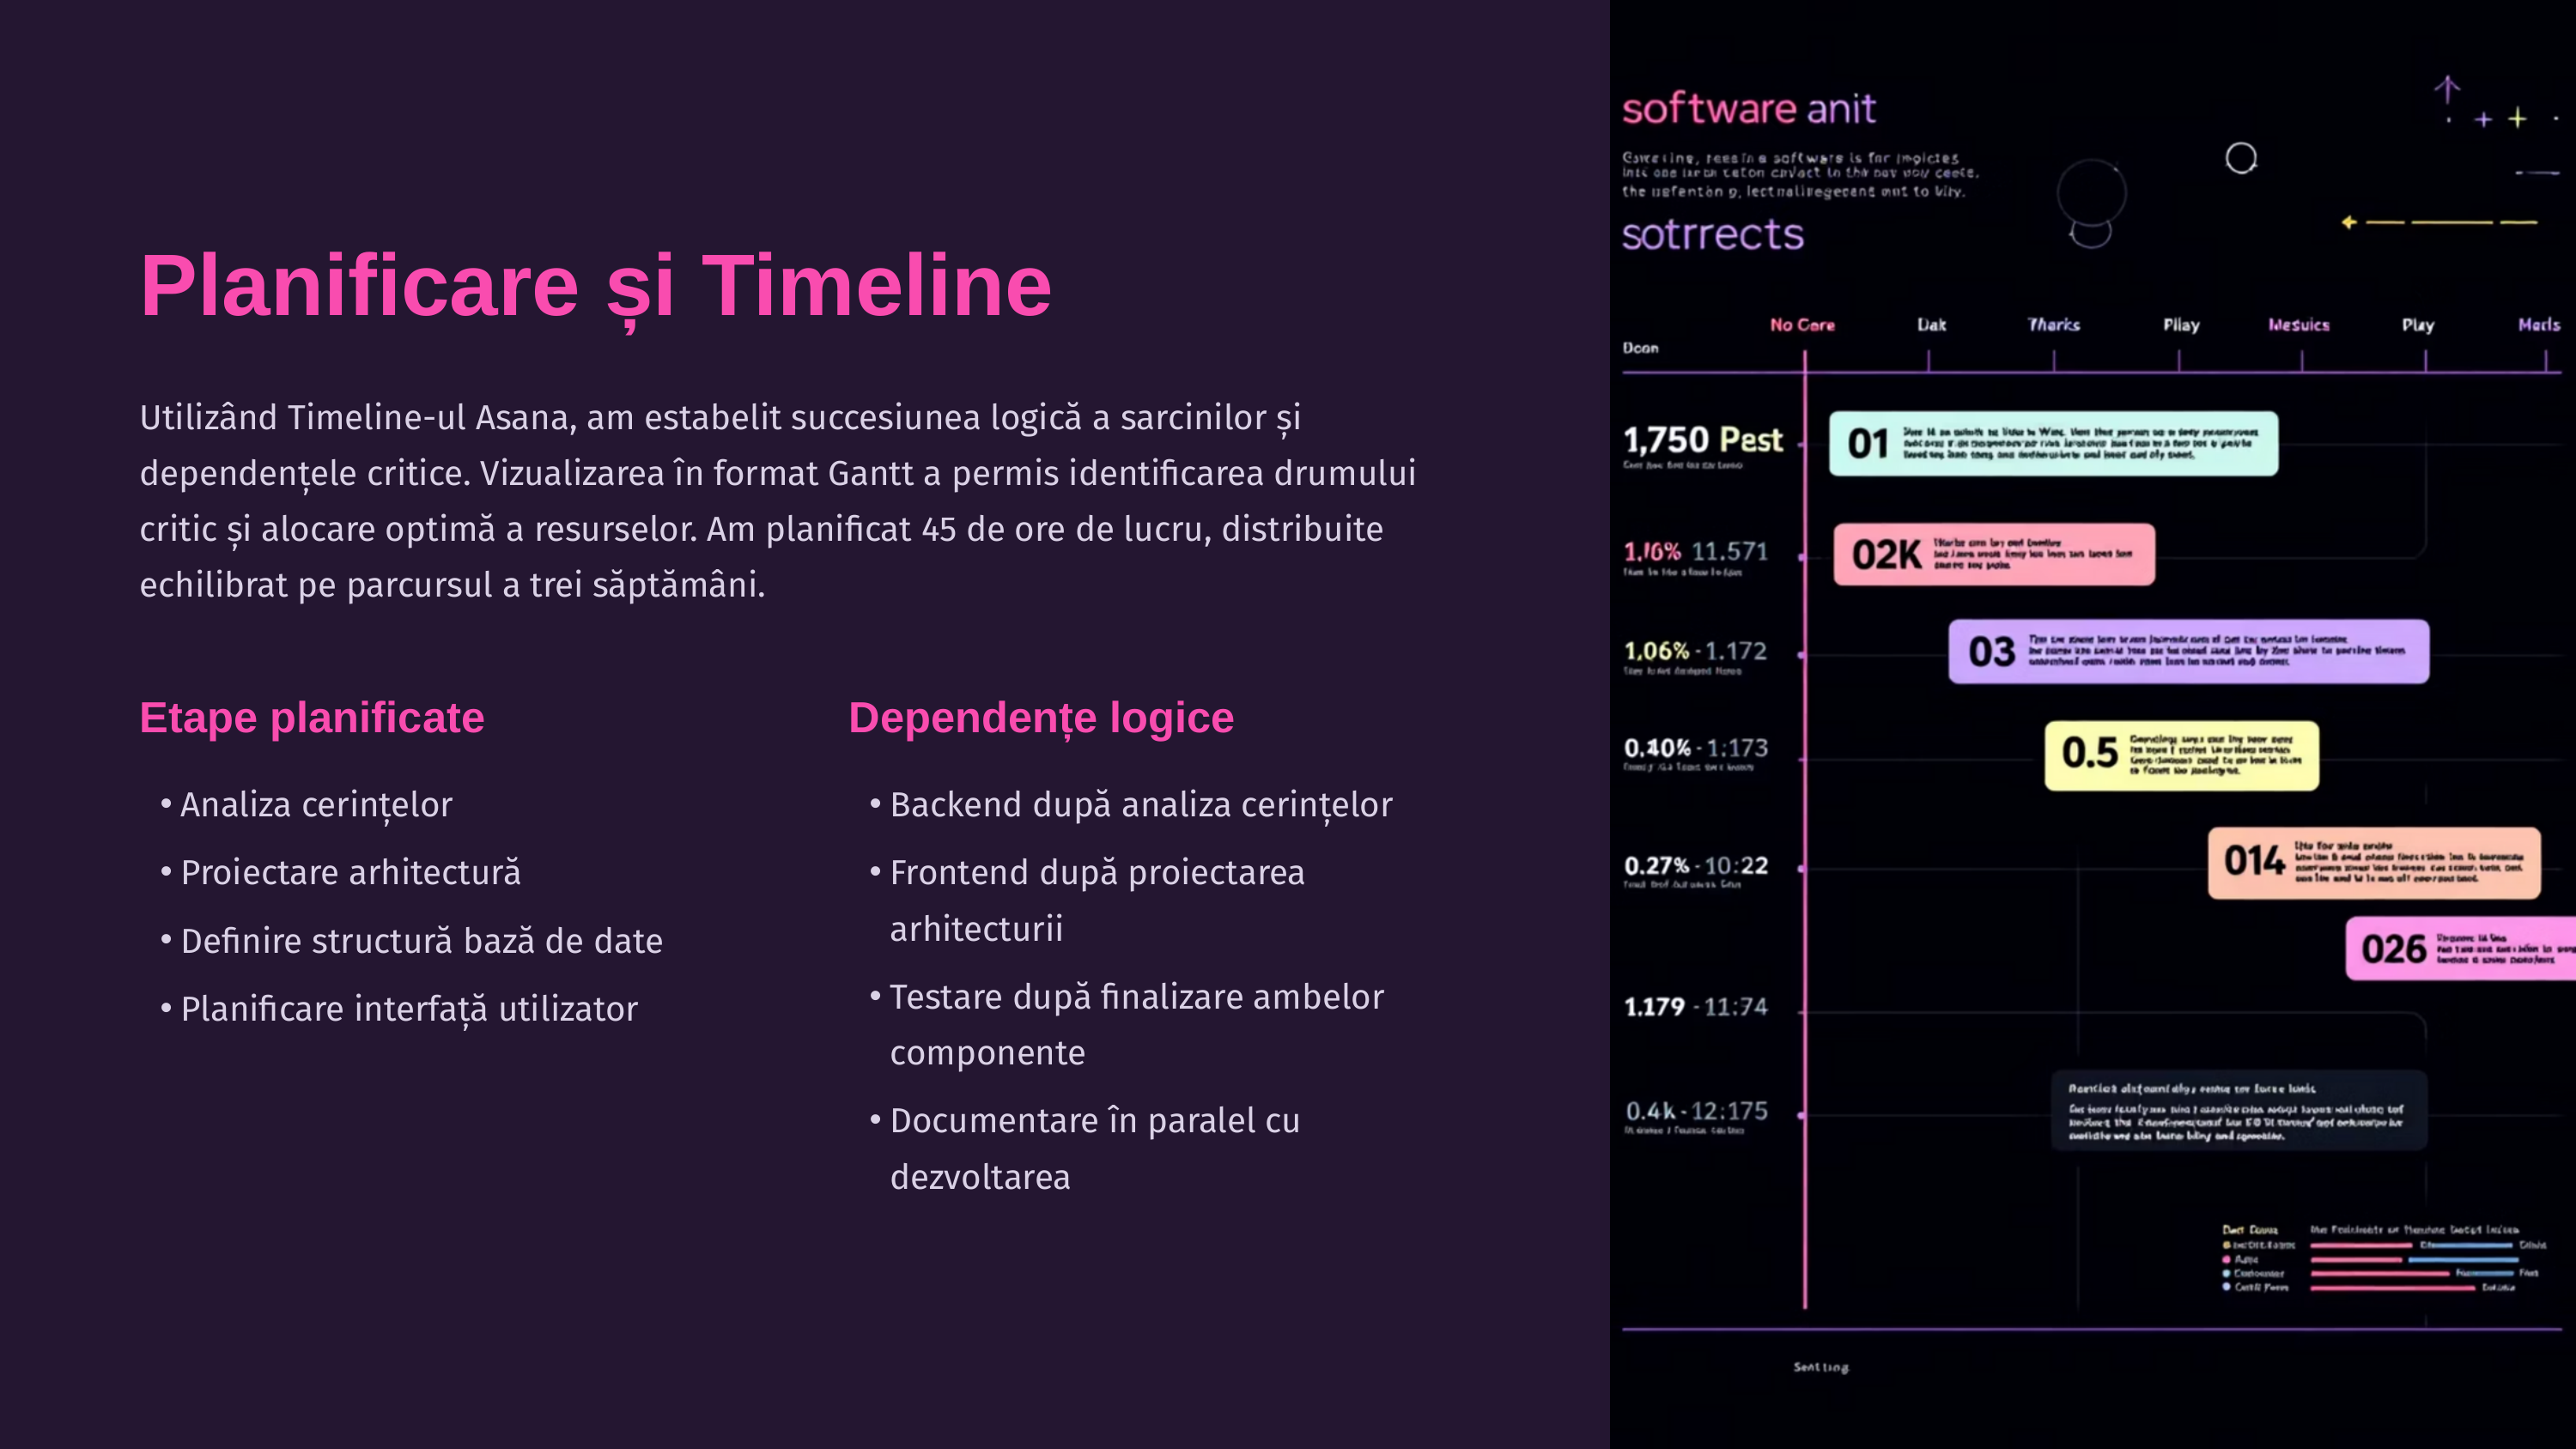

Planificare și Timeline
Utilizând Timeline-ul Asana, am estabelit succesiunea logică a sarcinilor și dependențele critice. Vizualizarea în format Gantt a permis identificarea drumului critic și alocare optimă a resurselor. Am planificat 45 de ore de lucru, distribuite echilibrat pe parcursul a trei săptămâni.
Etape planificate
Dependențe logice
Analiza cerințelor
Backend după analiza cerințelor
Proiectare arhitectură
Frontend după proiectarea arhitecturii
Definire structură bază de date
Testare după finalizare ambelor componente
Planificare interfață utilizator
Documentare în paralel cu dezvoltarea